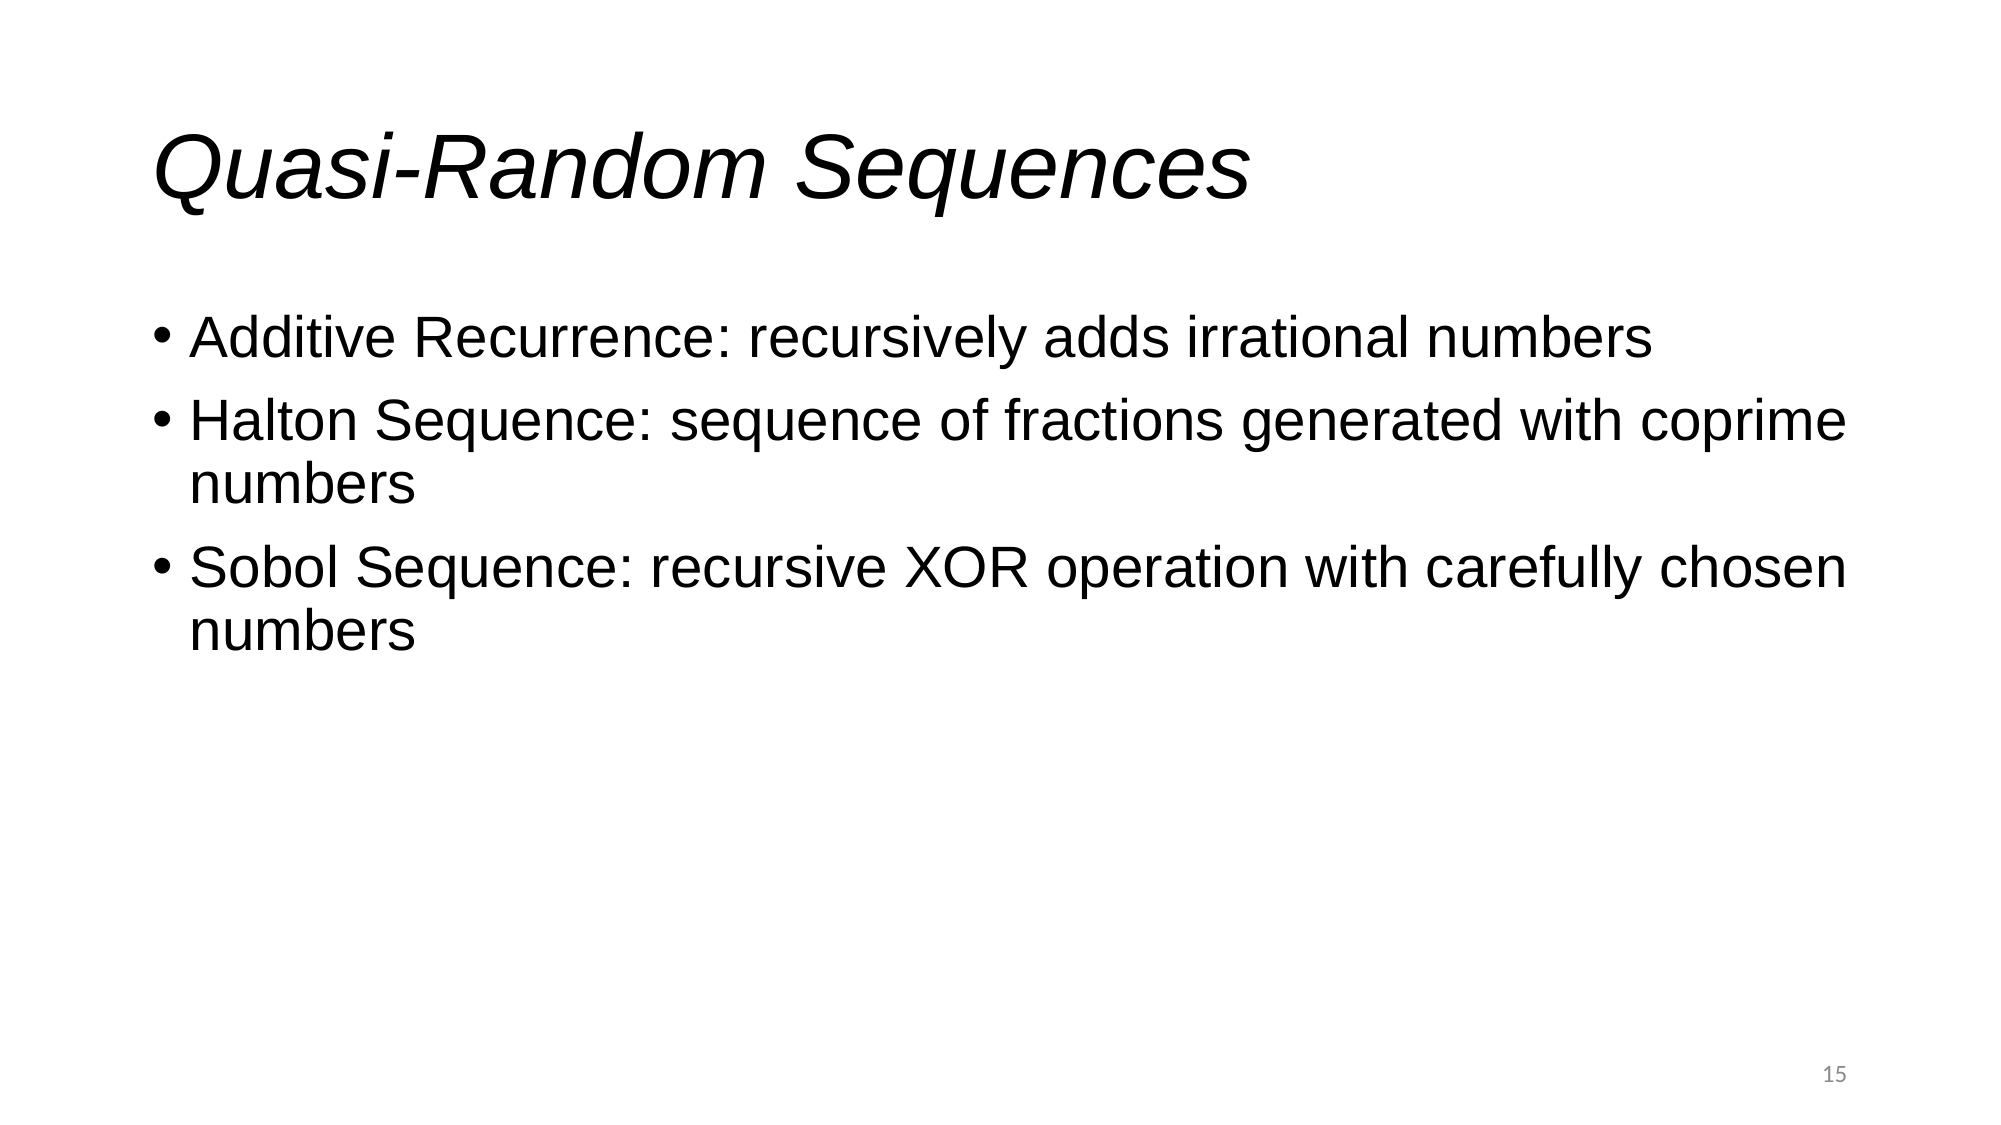

# Quasi-Random Sequences
Additive Recurrence: recursively adds irrational numbers
Halton Sequence: sequence of fractions generated with coprime numbers
Sobol Sequence: recursive XOR operation with carefully chosen numbers
15